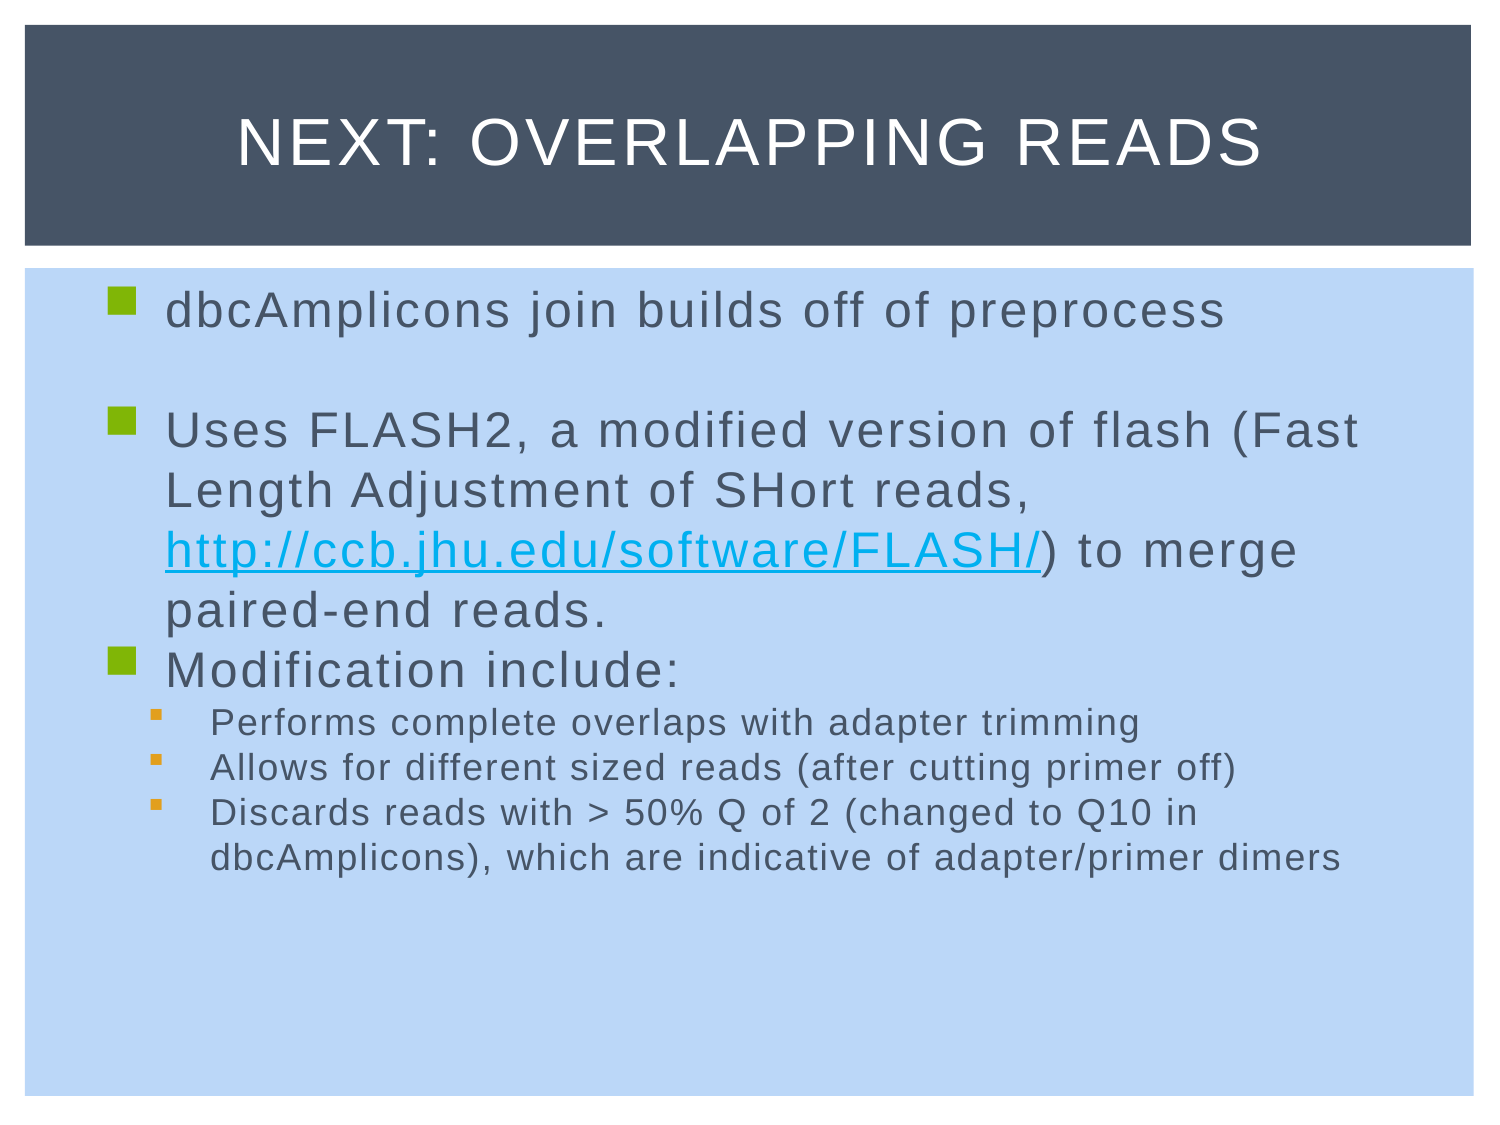

# Next: overlapping reads
dbcAmplicons join builds off of preprocess
Uses FLASH2, a modified version of flash (Fast Length Adjustment of SHort reads, http://ccb.jhu.edu/software/FLASH/) to merge paired-end reads.
Modification include:
Performs complete overlaps with adapter trimming
Allows for different sized reads (after cutting primer off)
Discards reads with > 50% Q of 2 (changed to Q10 in dbcAmplicons), which are indicative of adapter/primer dimers